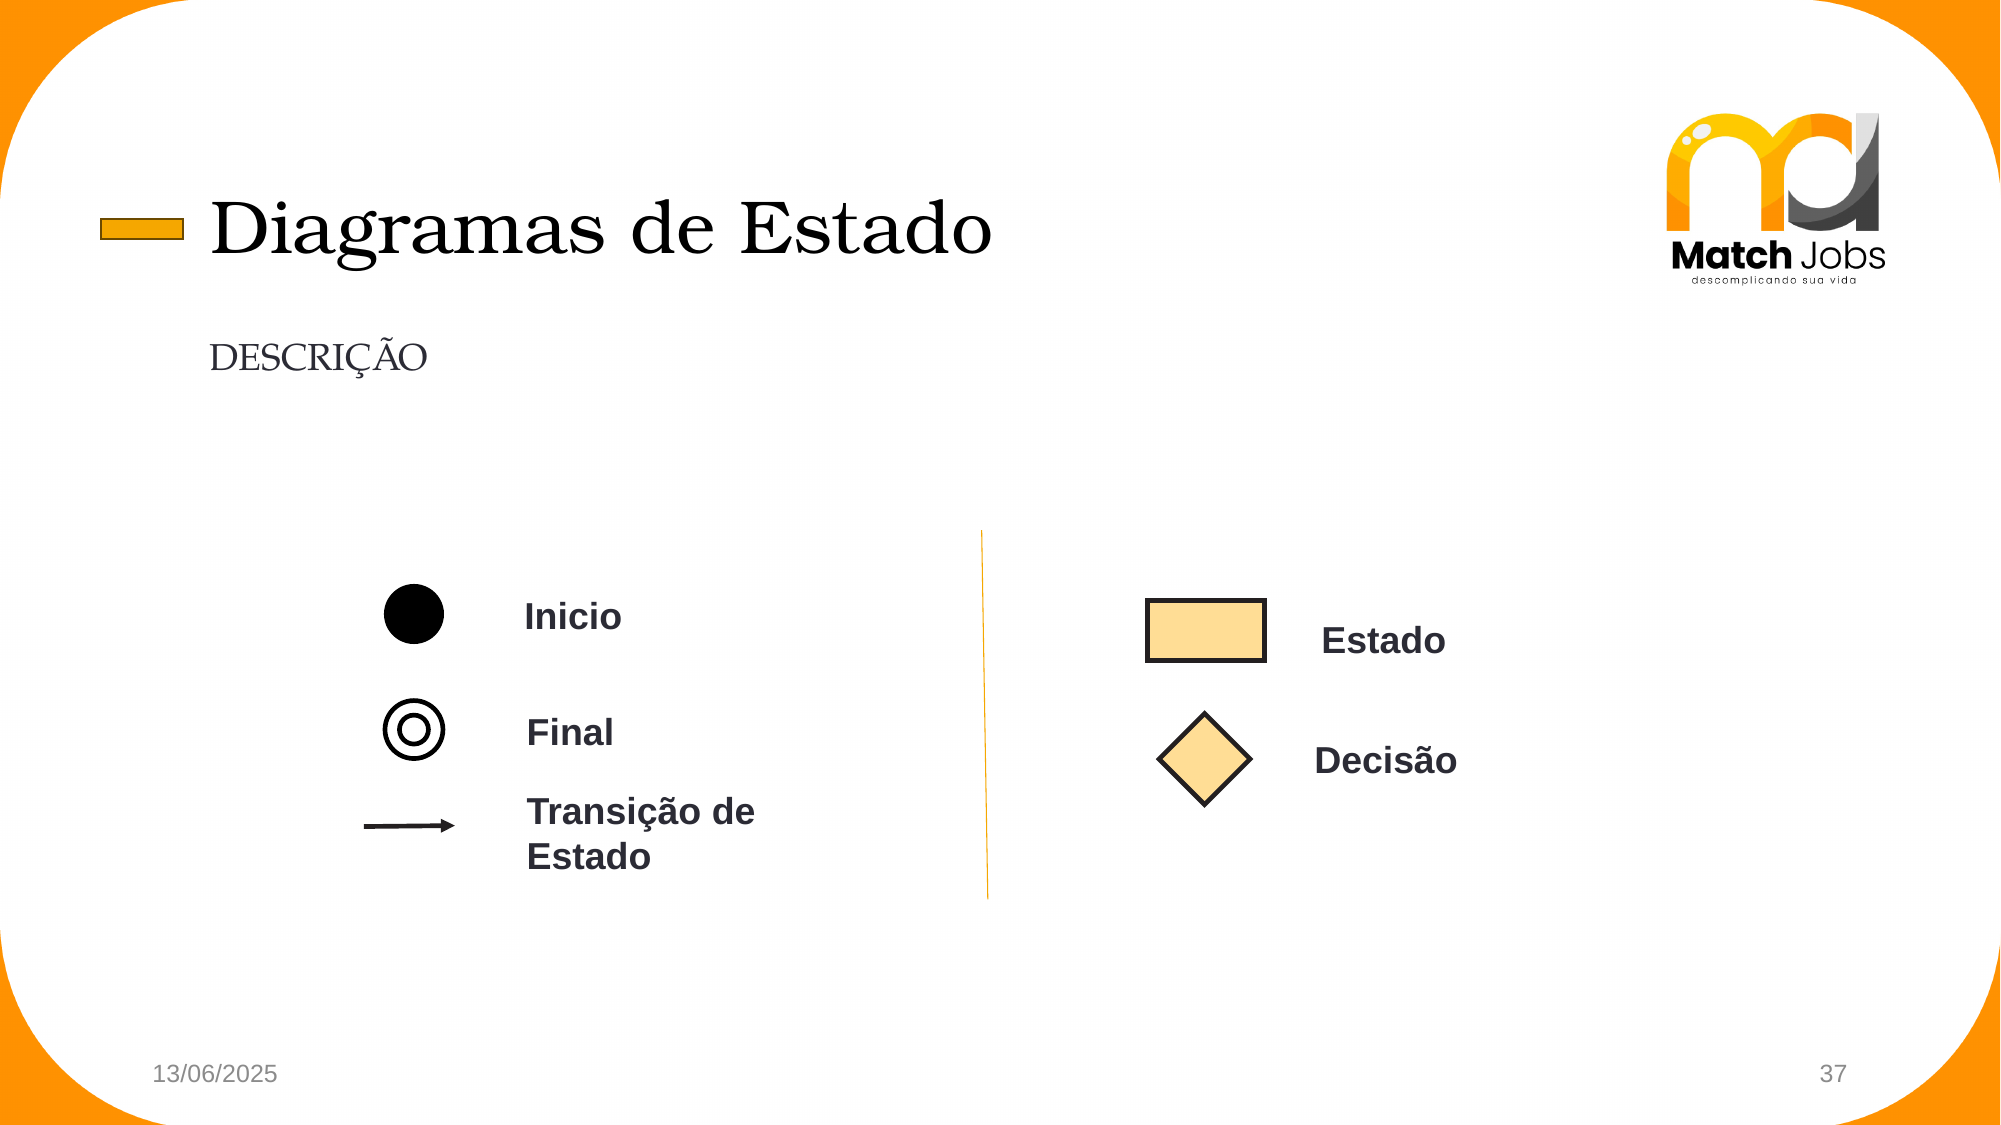

Diagramas de Estado

DESCRIÇÃO

Inicio
Estado

Final

Decisão

Transição de
Estado
13/06/2025

37